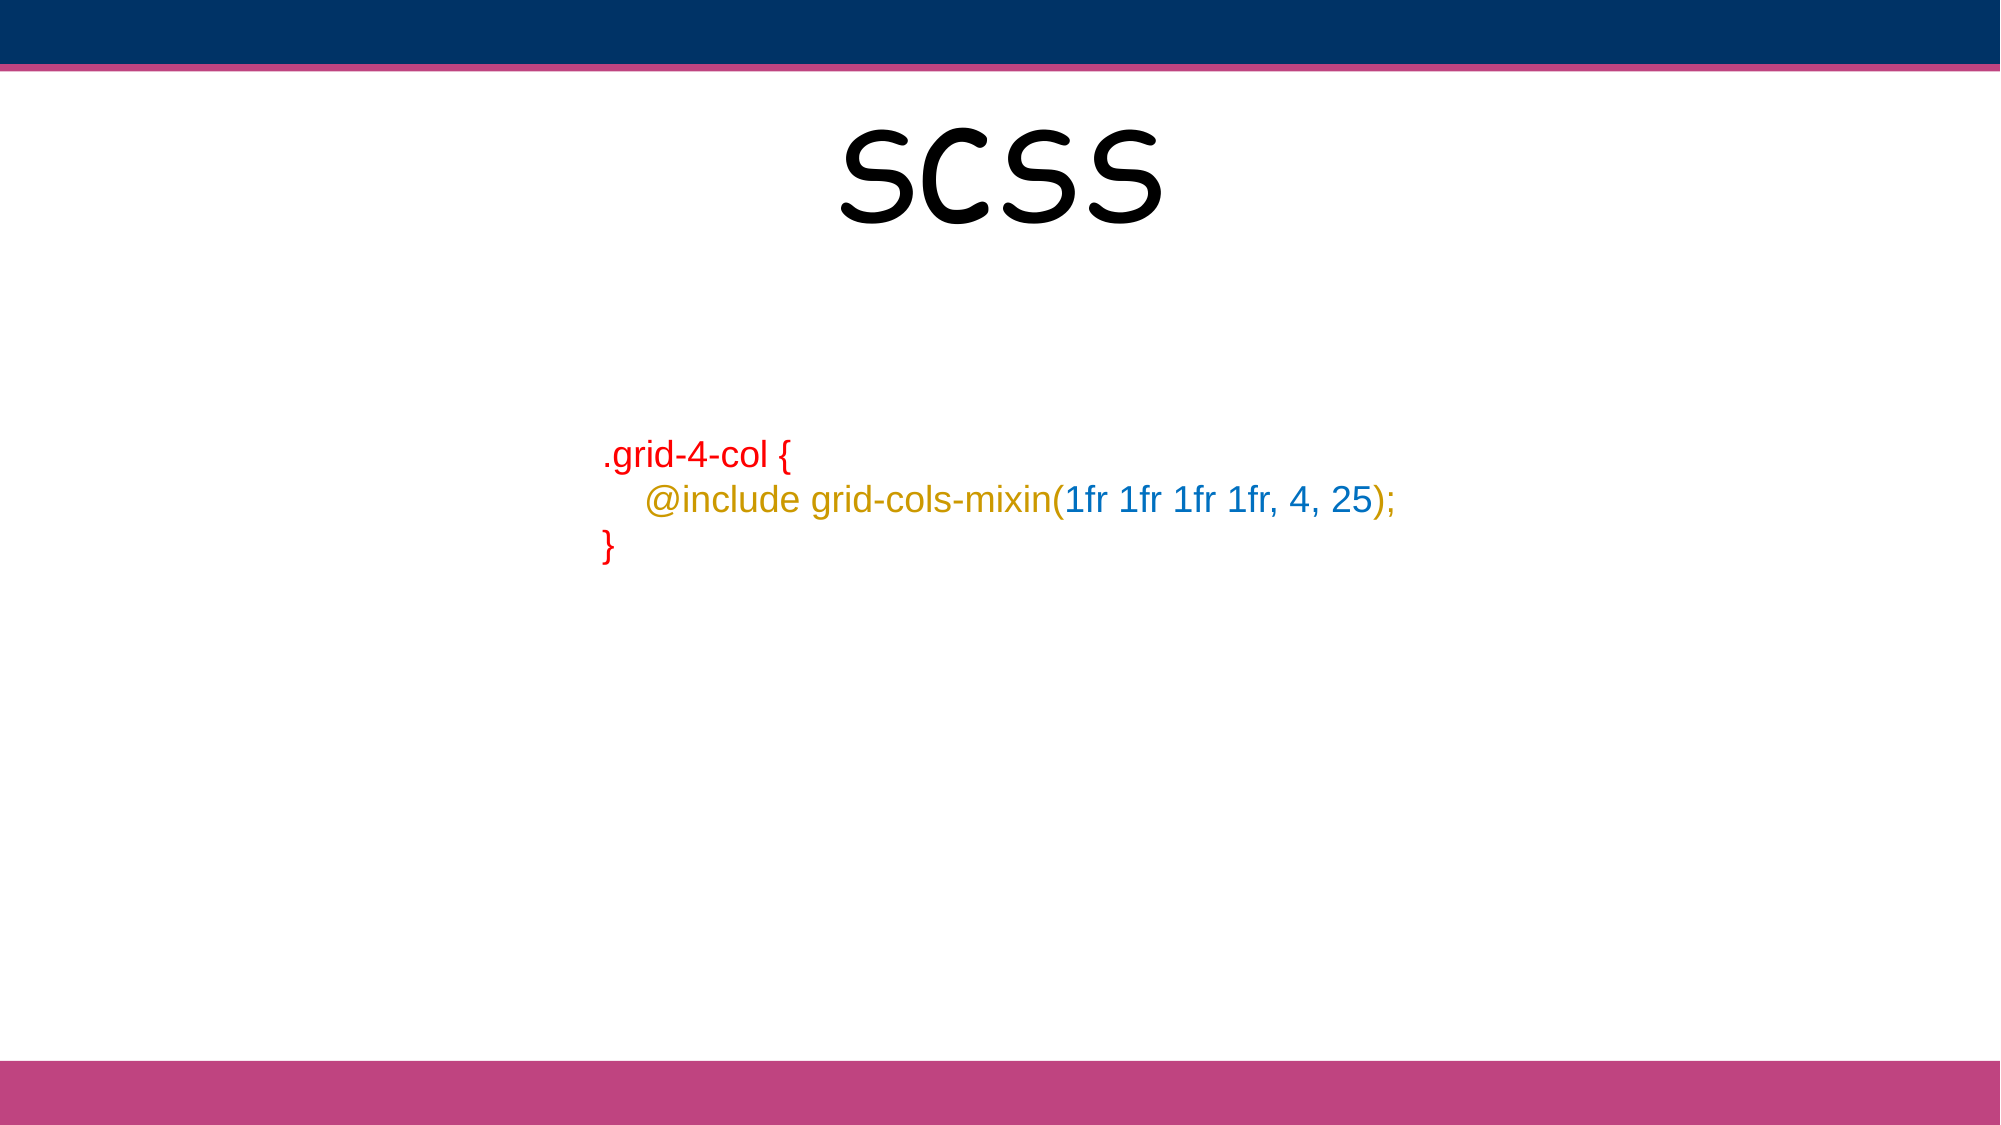

# SCSS
|  |  |
| --- | --- |
.grid-4-col {
    @include grid-cols-mixin(1fr 1fr 1fr 1fr, 4, 25);
}